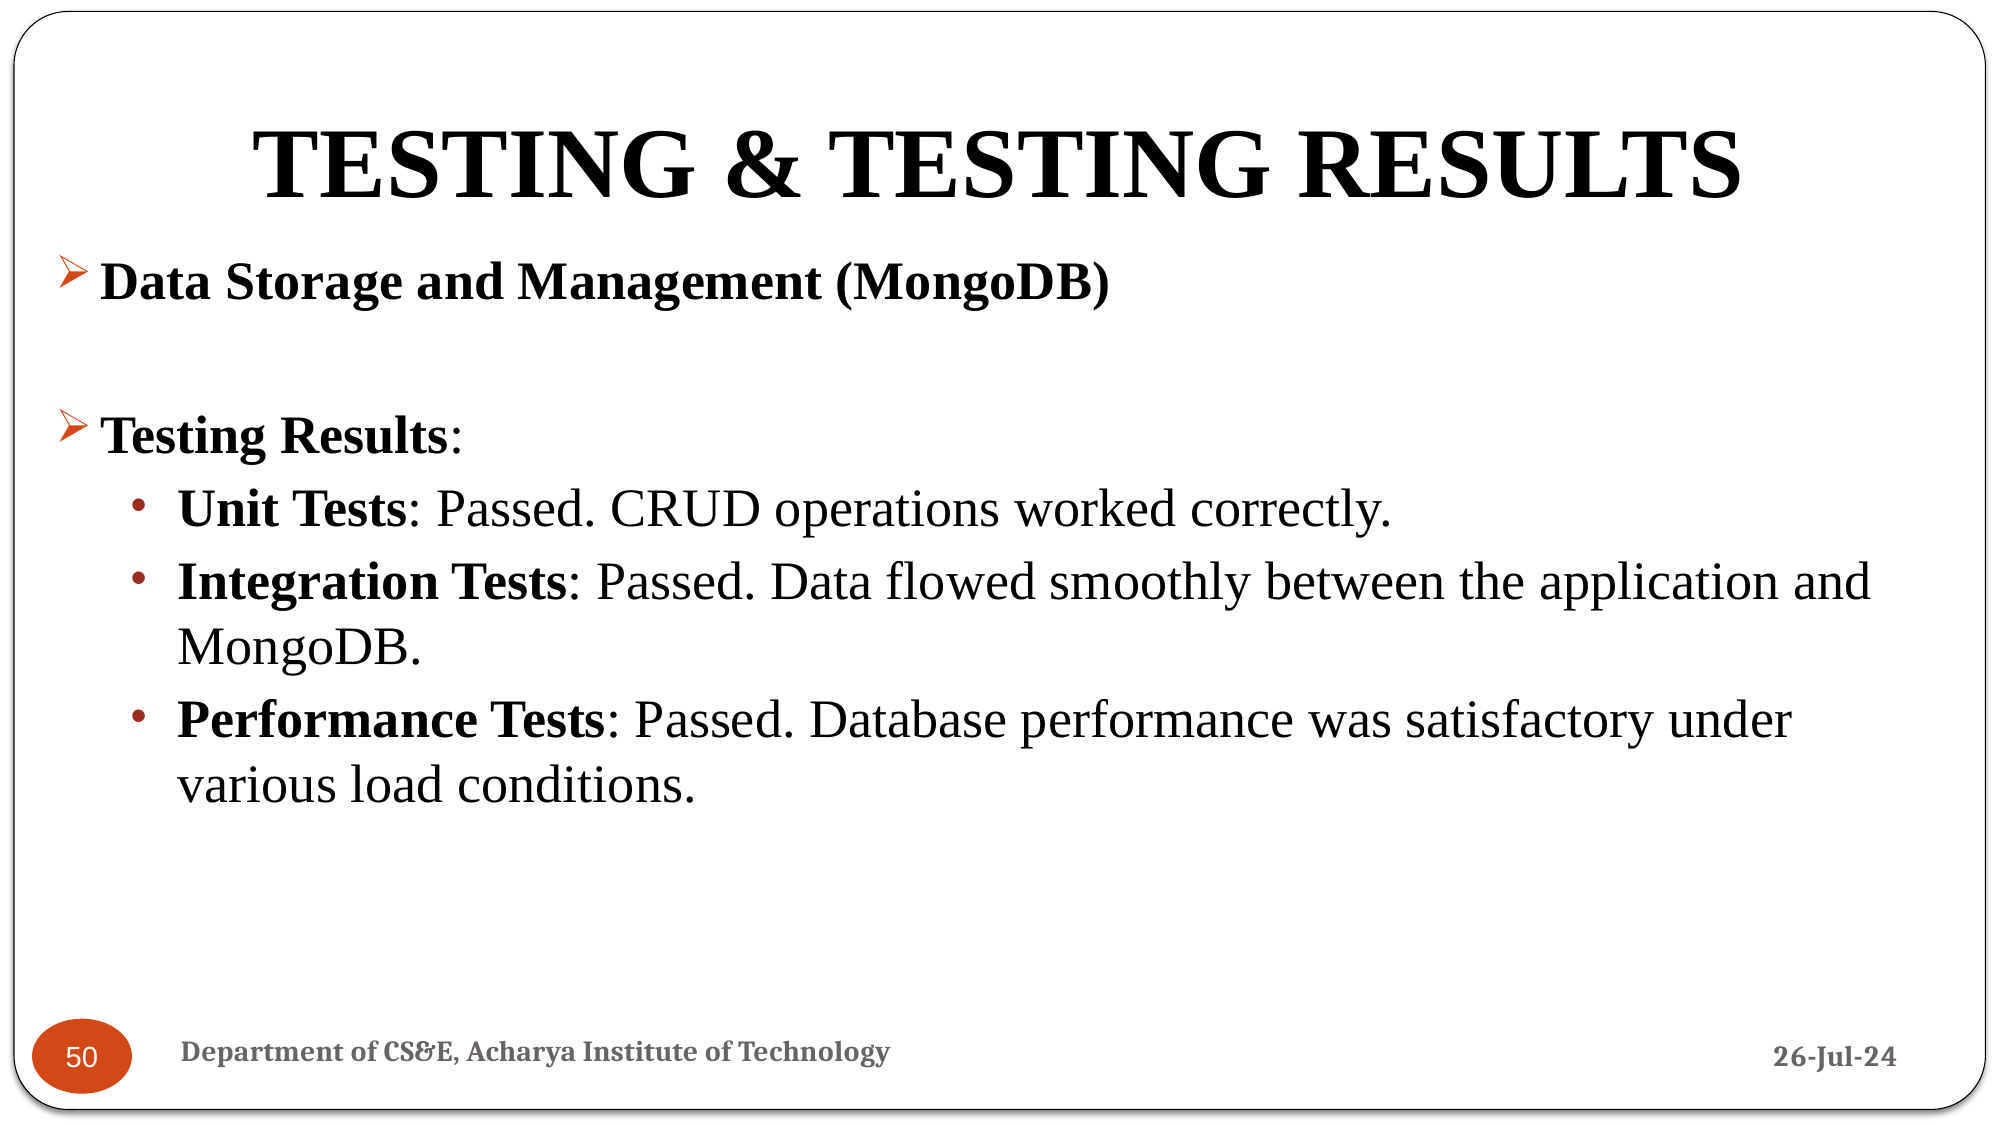

# TESTING & TESTING RESULTS
Data Storage and Management (MongoDB)

Testing Results:
Unit Tests: Passed. CRUD operations worked correctly.
Integration Tests: Passed. Data flowed smoothly between the application and MongoDB.
Performance Tests: Passed. Database performance was satisfactory under various load conditions.

Department of CS&E, Acharya Institute of Technology
26-Jul-24
50